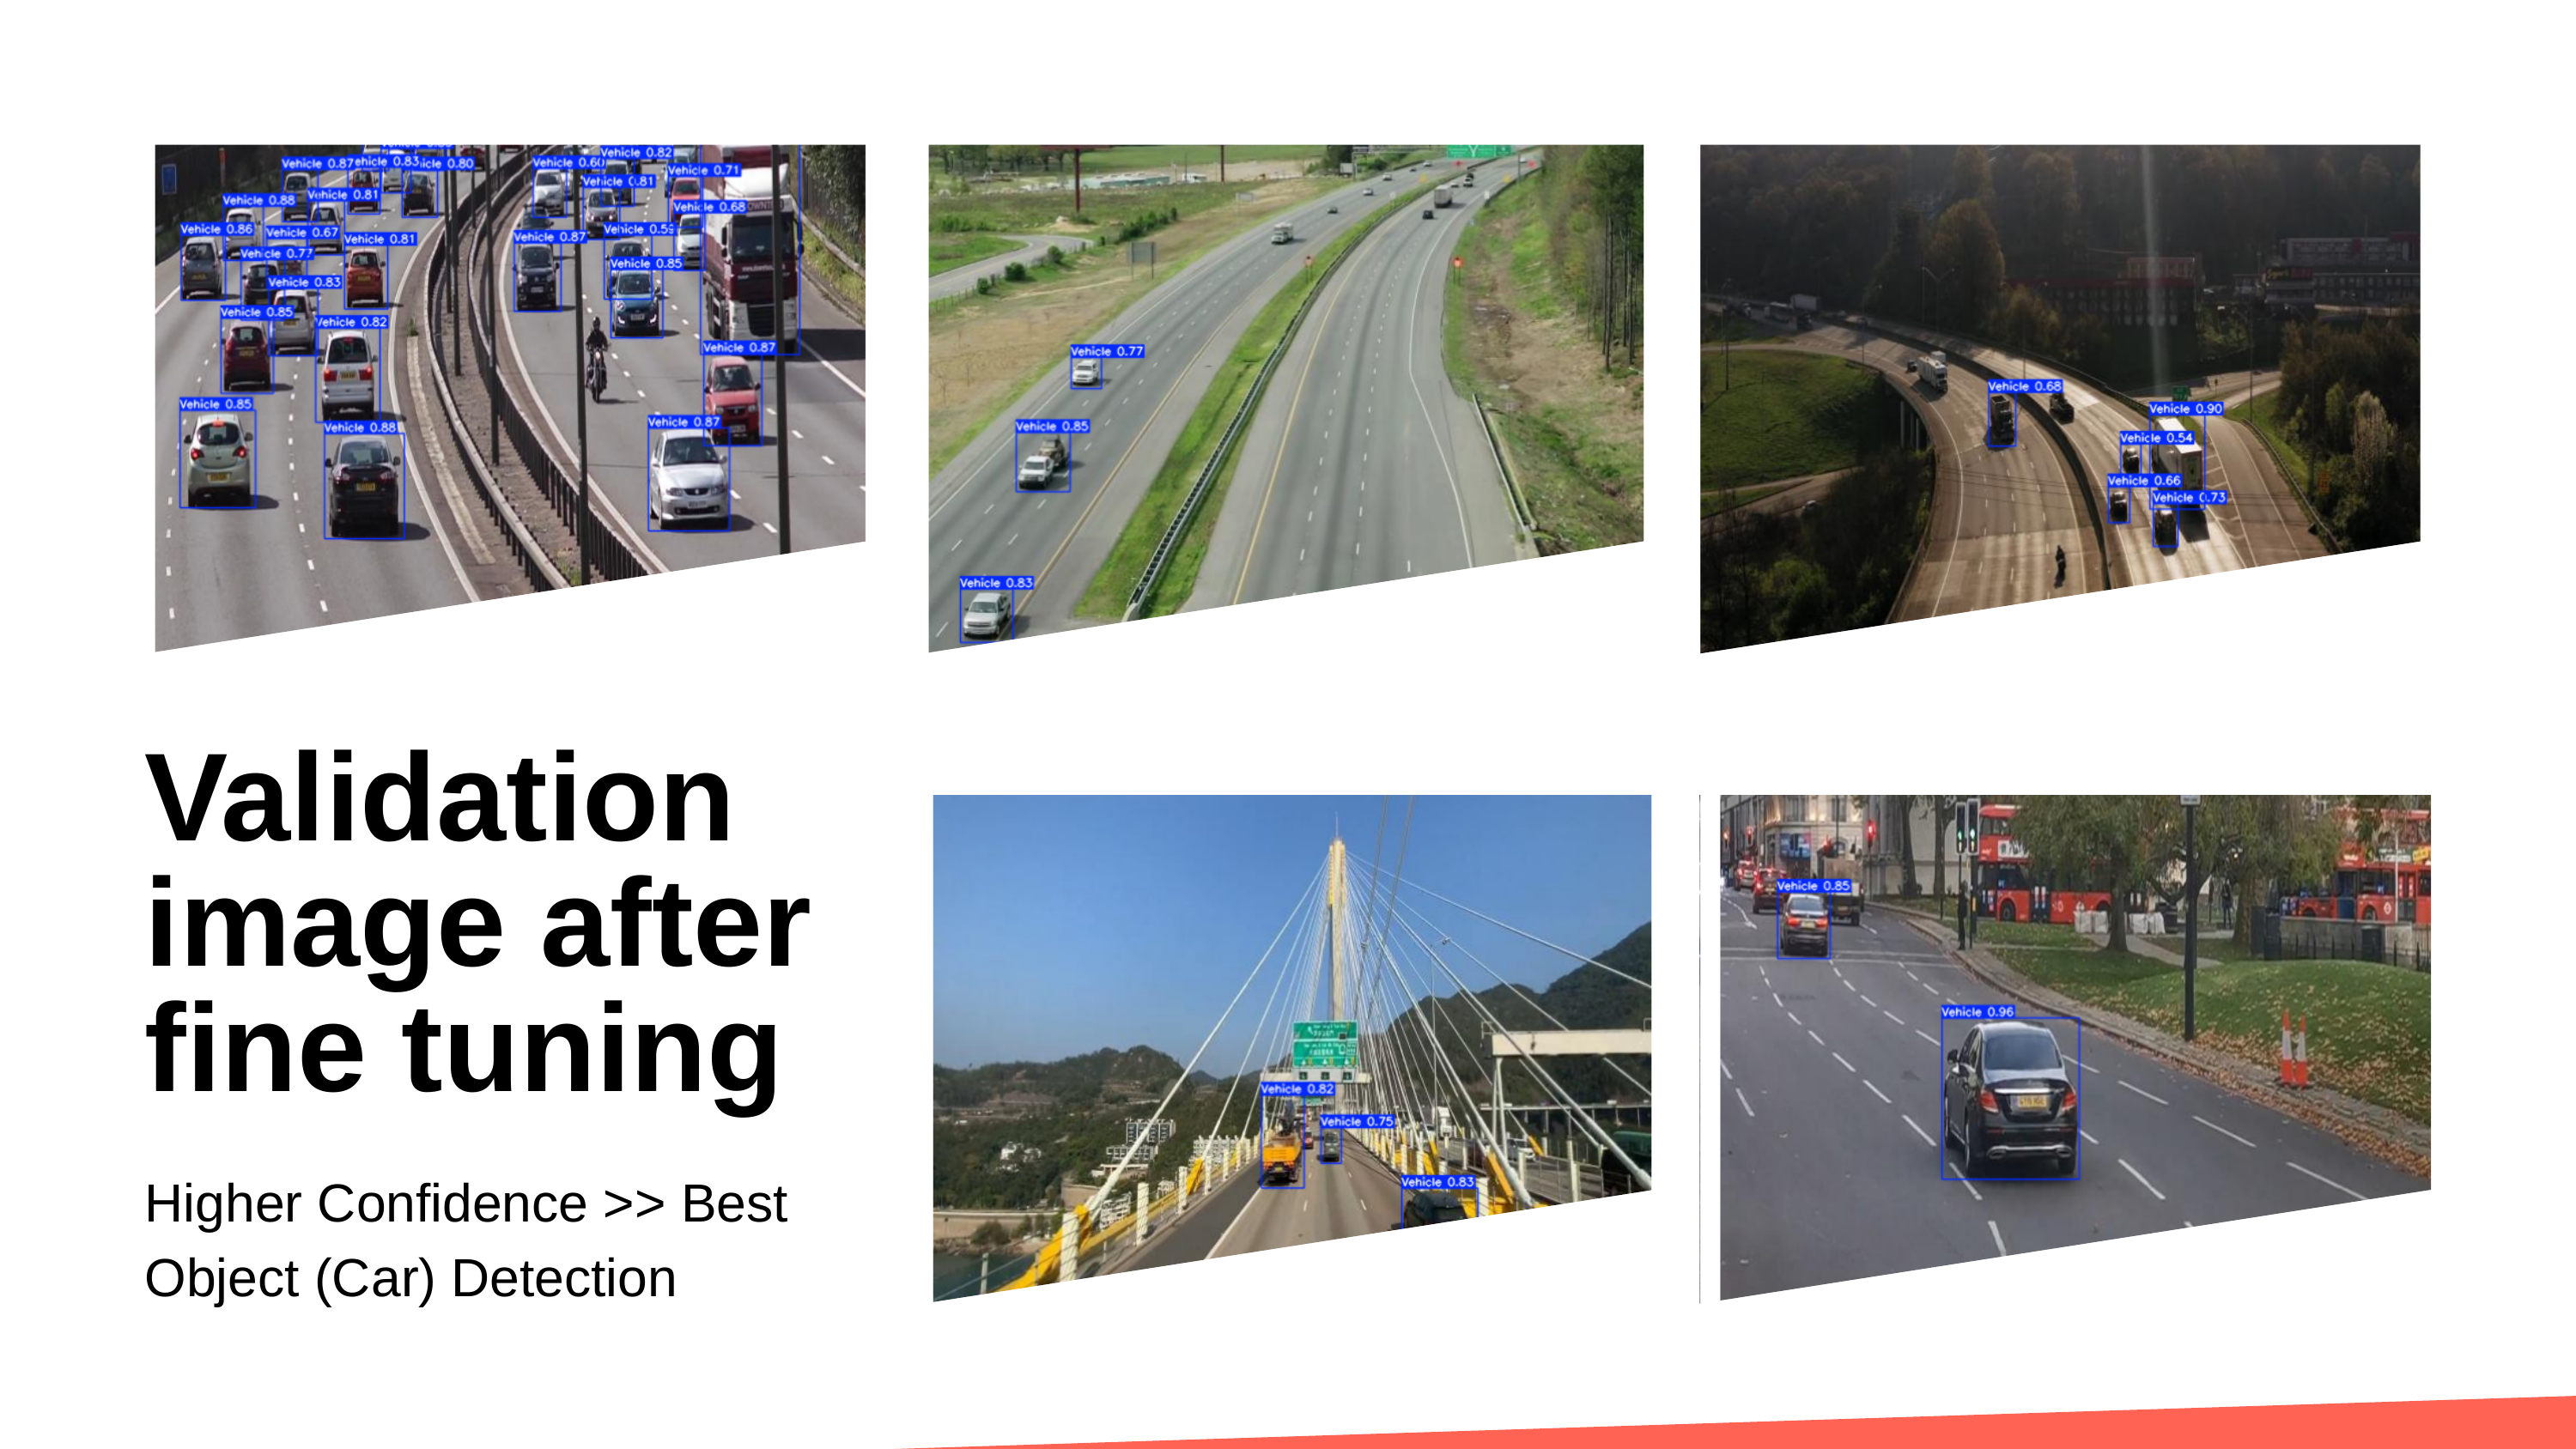

Validation image after fine tuning
Higher Confidence >> Best Object (Car) Detection